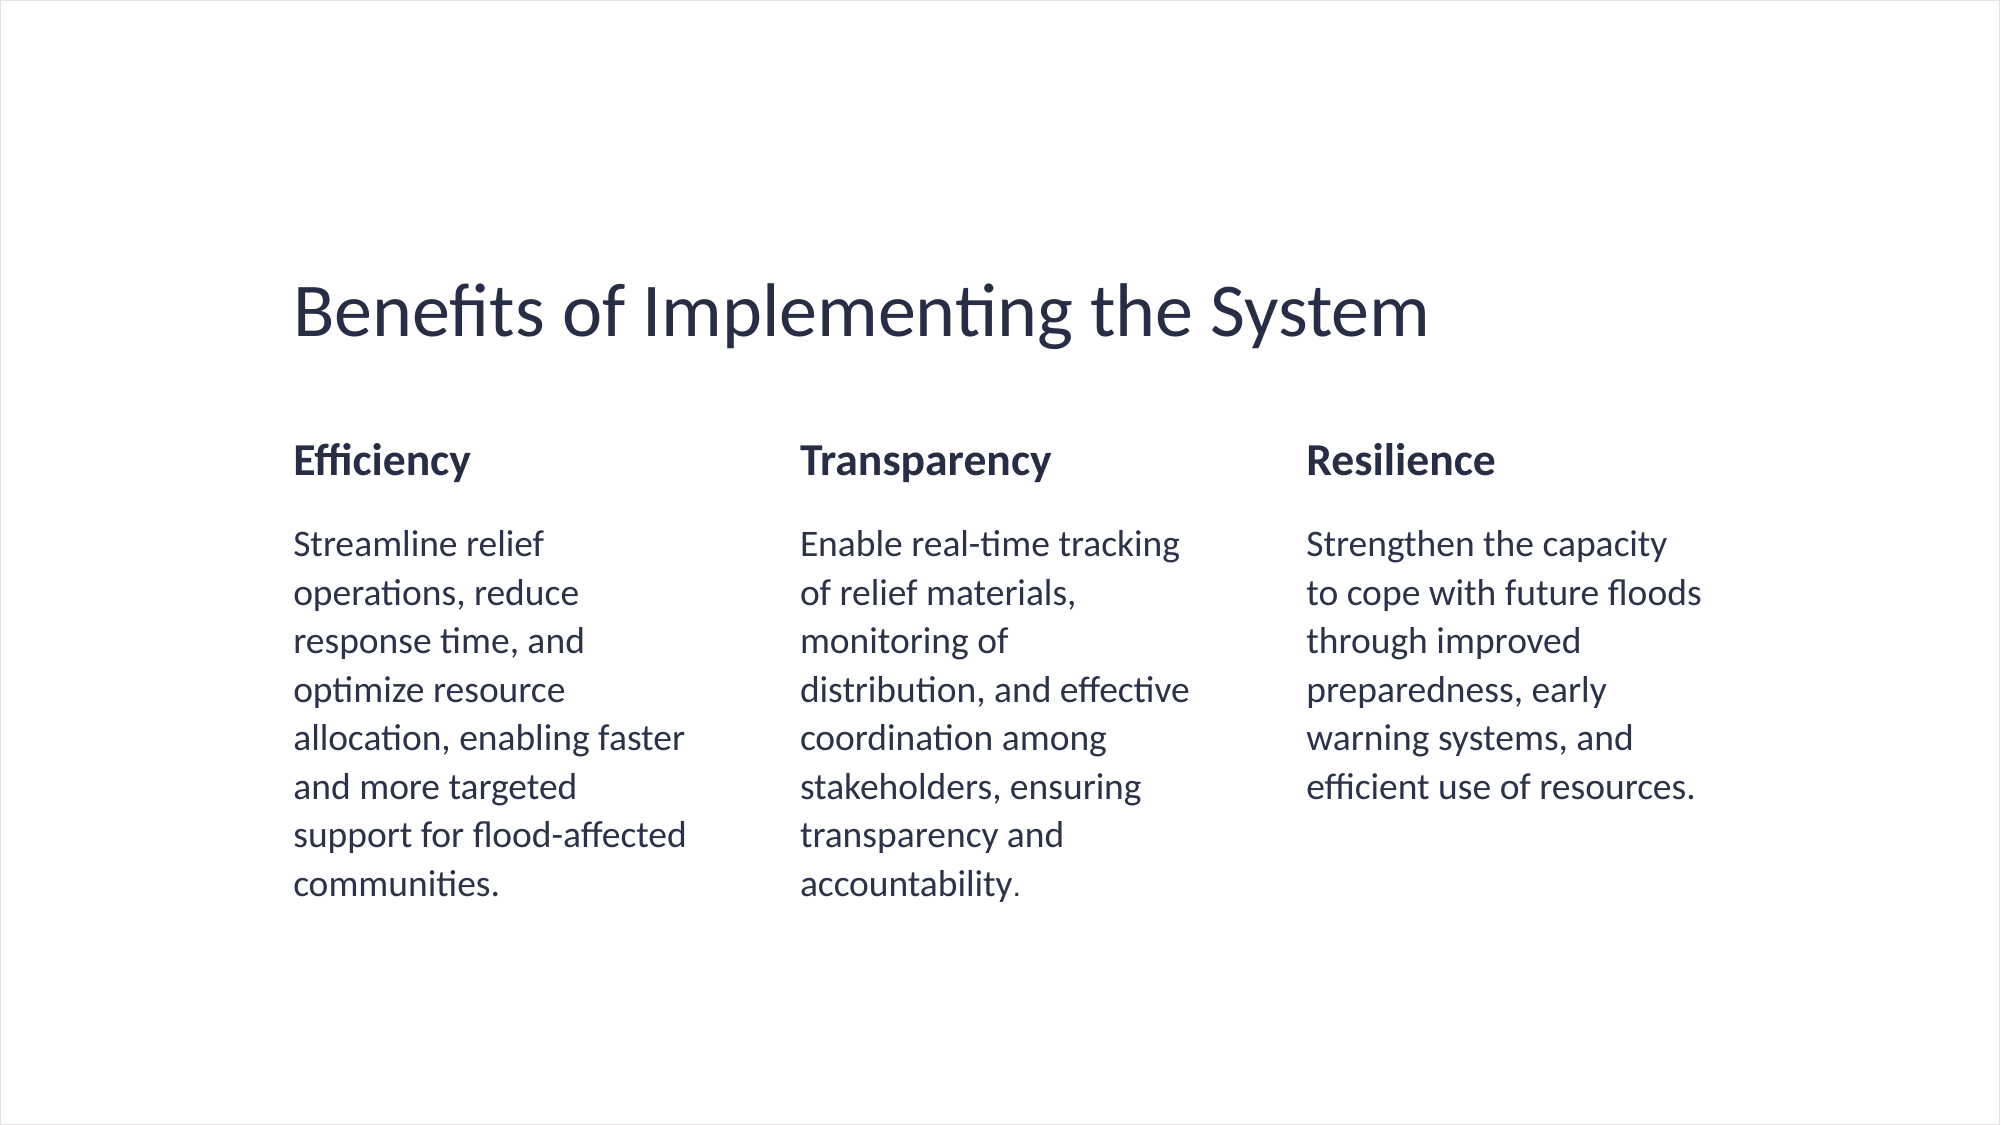

Benefits of Implementing the System
Efficiency
Transparency
Resilience
Streamline relief operations, reduce response time, and optimize resource allocation, enabling faster and more targeted support for flood-affected communities.
Enable real-time tracking of relief materials, monitoring of distribution, and effective coordination among stakeholders, ensuring transparency and accountability.
Strengthen the capacity to cope with future floods through improved preparedness, early warning systems, and efficient use of resources.